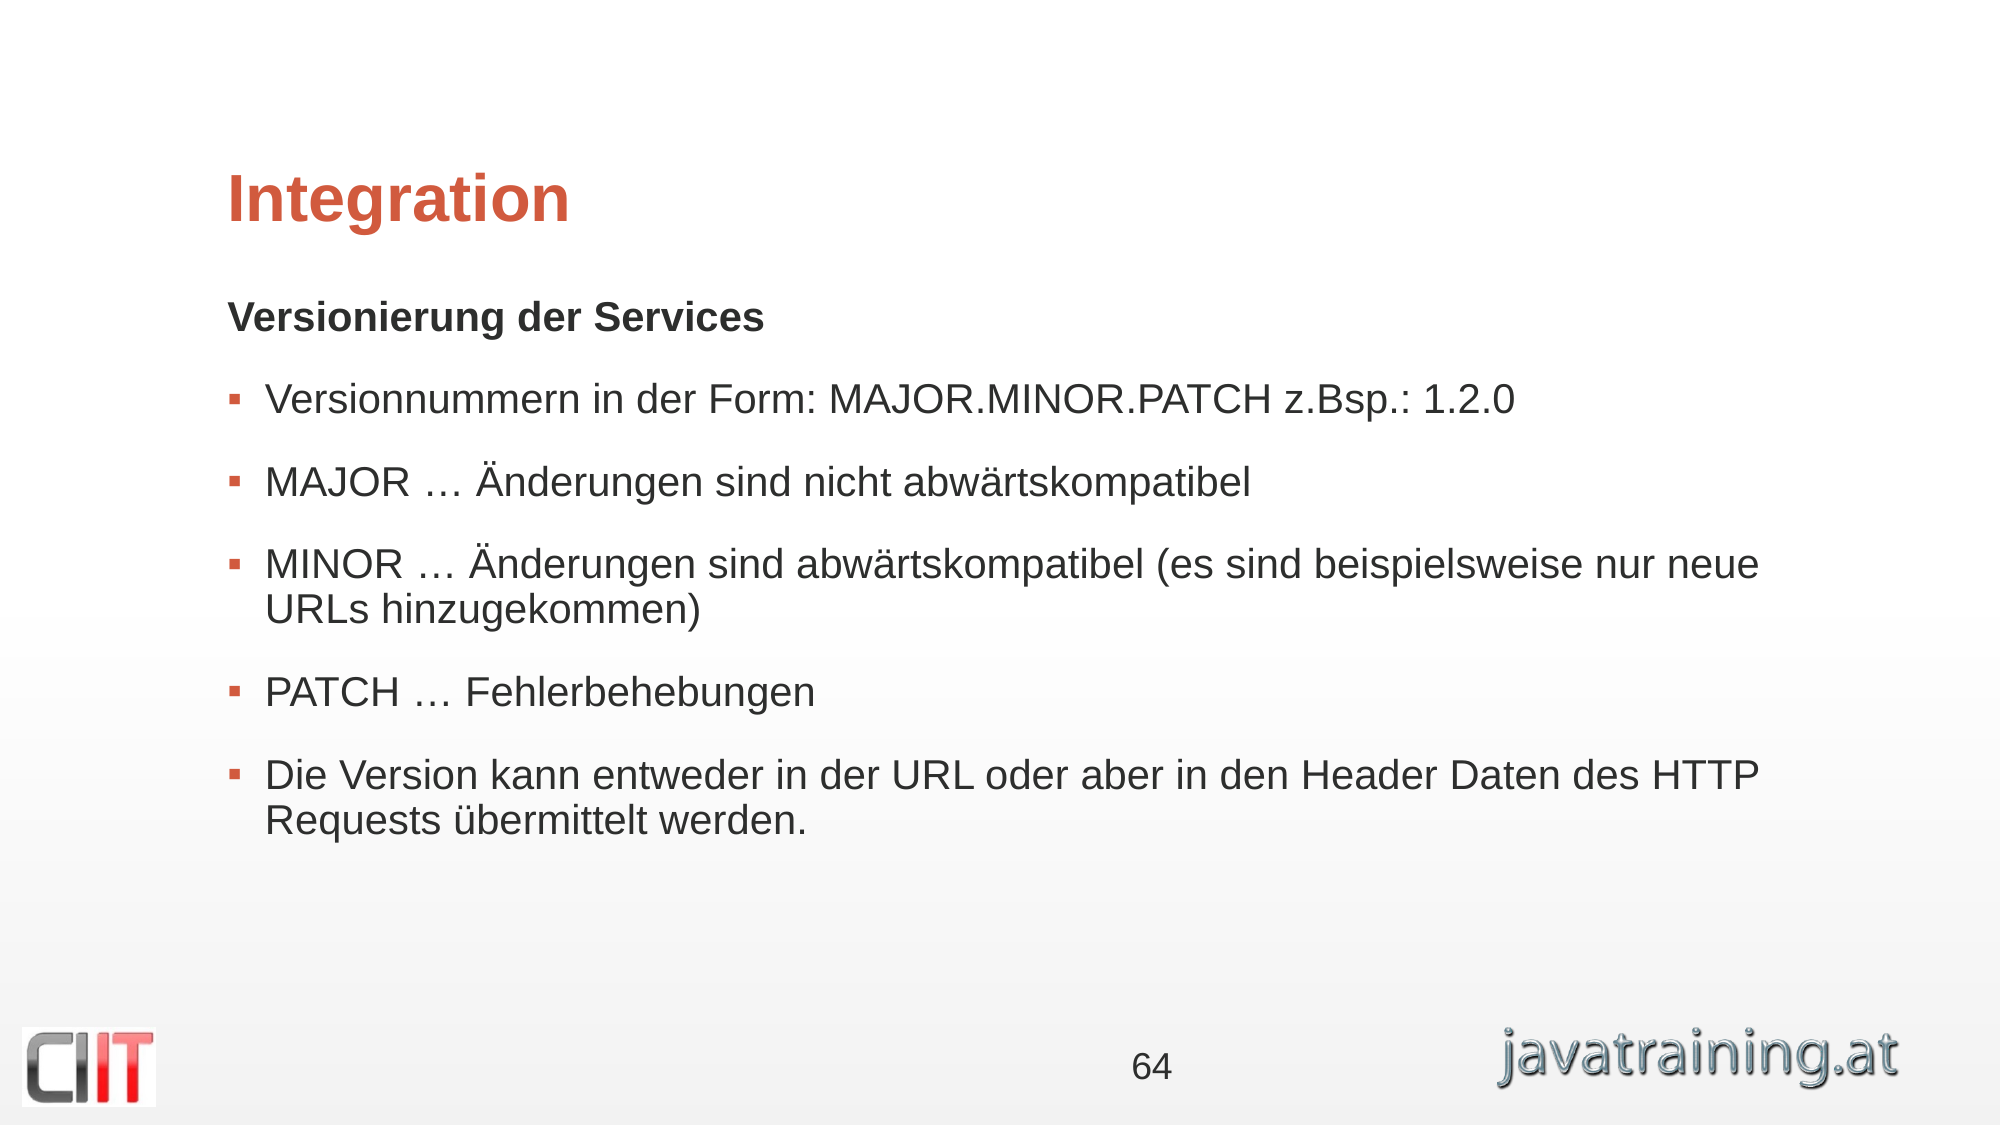

# Integration
Versionierung der Services
Versionnummern in der Form: MAJOR.MINOR.PATCH z.Bsp.: 1.2.0
MAJOR … Änderungen sind nicht abwärtskompatibel
MINOR … Änderungen sind abwärtskompatibel (es sind beispielsweise nur neue URLs hinzugekommen)
PATCH … Fehlerbehebungen
Die Version kann entweder in der URL oder aber in den Header Daten des HTTP Requests übermittelt werden.

64